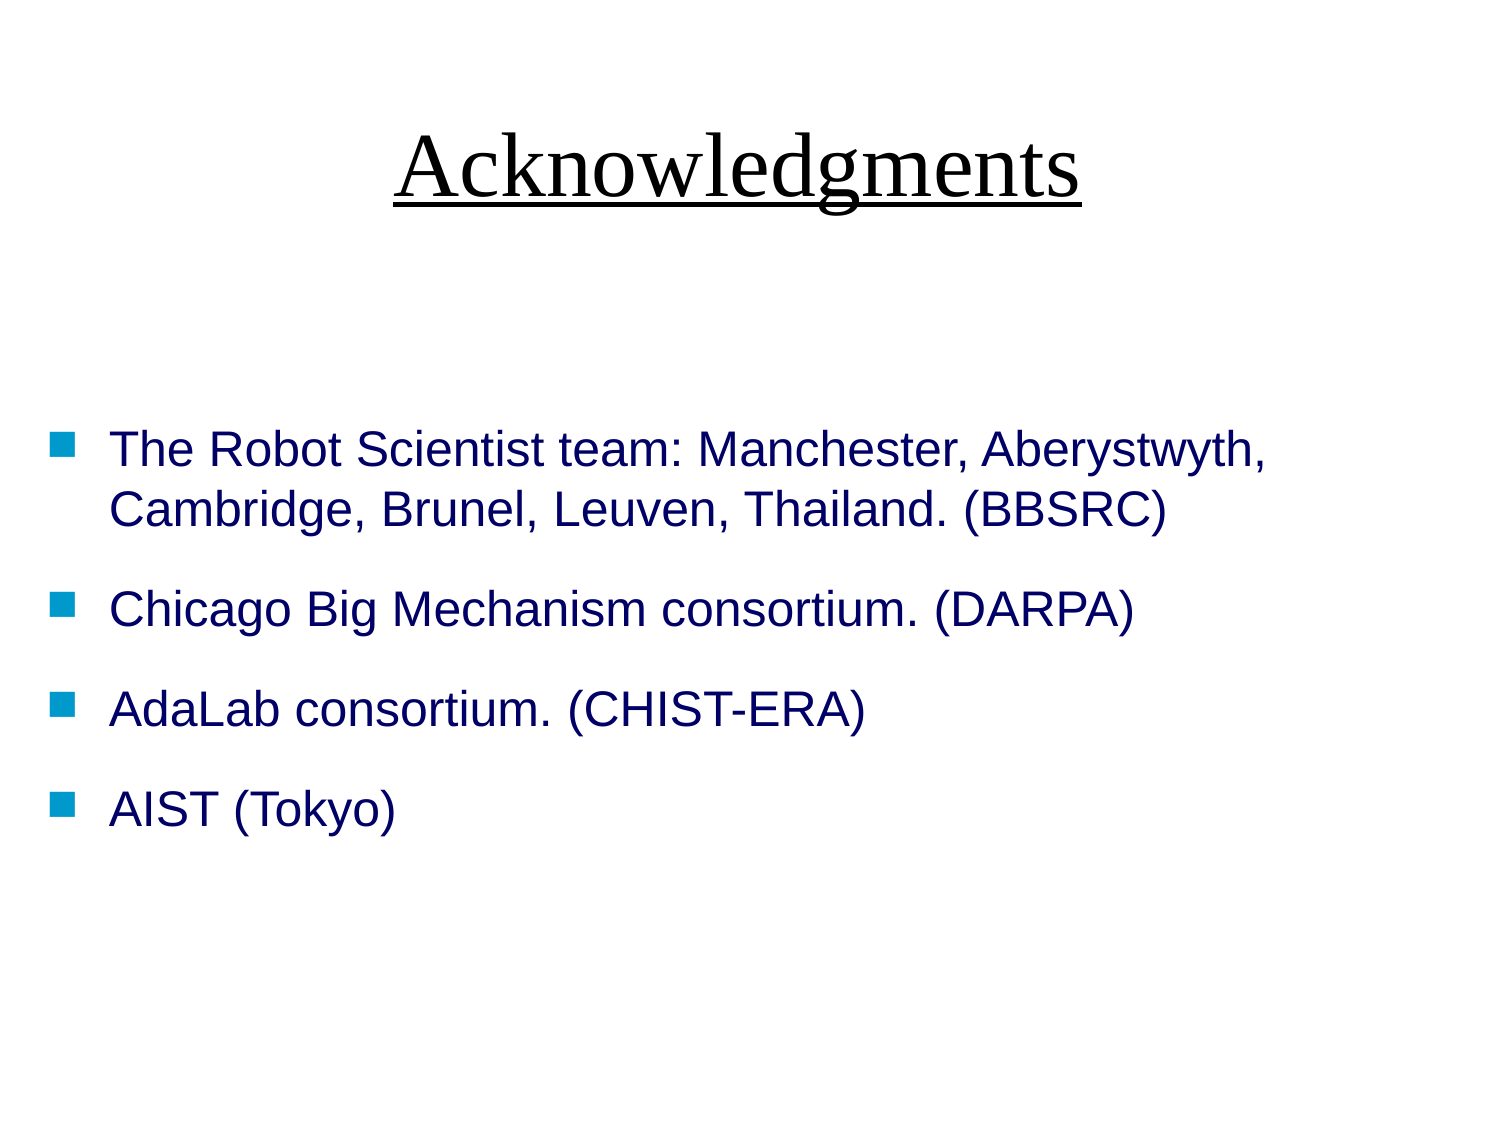

# Acknowledgments
The Robot Scientist team: Manchester, Aberystwyth, Cambridge, Brunel, Leuven, Thailand. (BBSRC)
Chicago Big Mechanism consortium. (DARPA)
AdaLab consortium. (CHIST-ERA)
AIST (Tokyo)